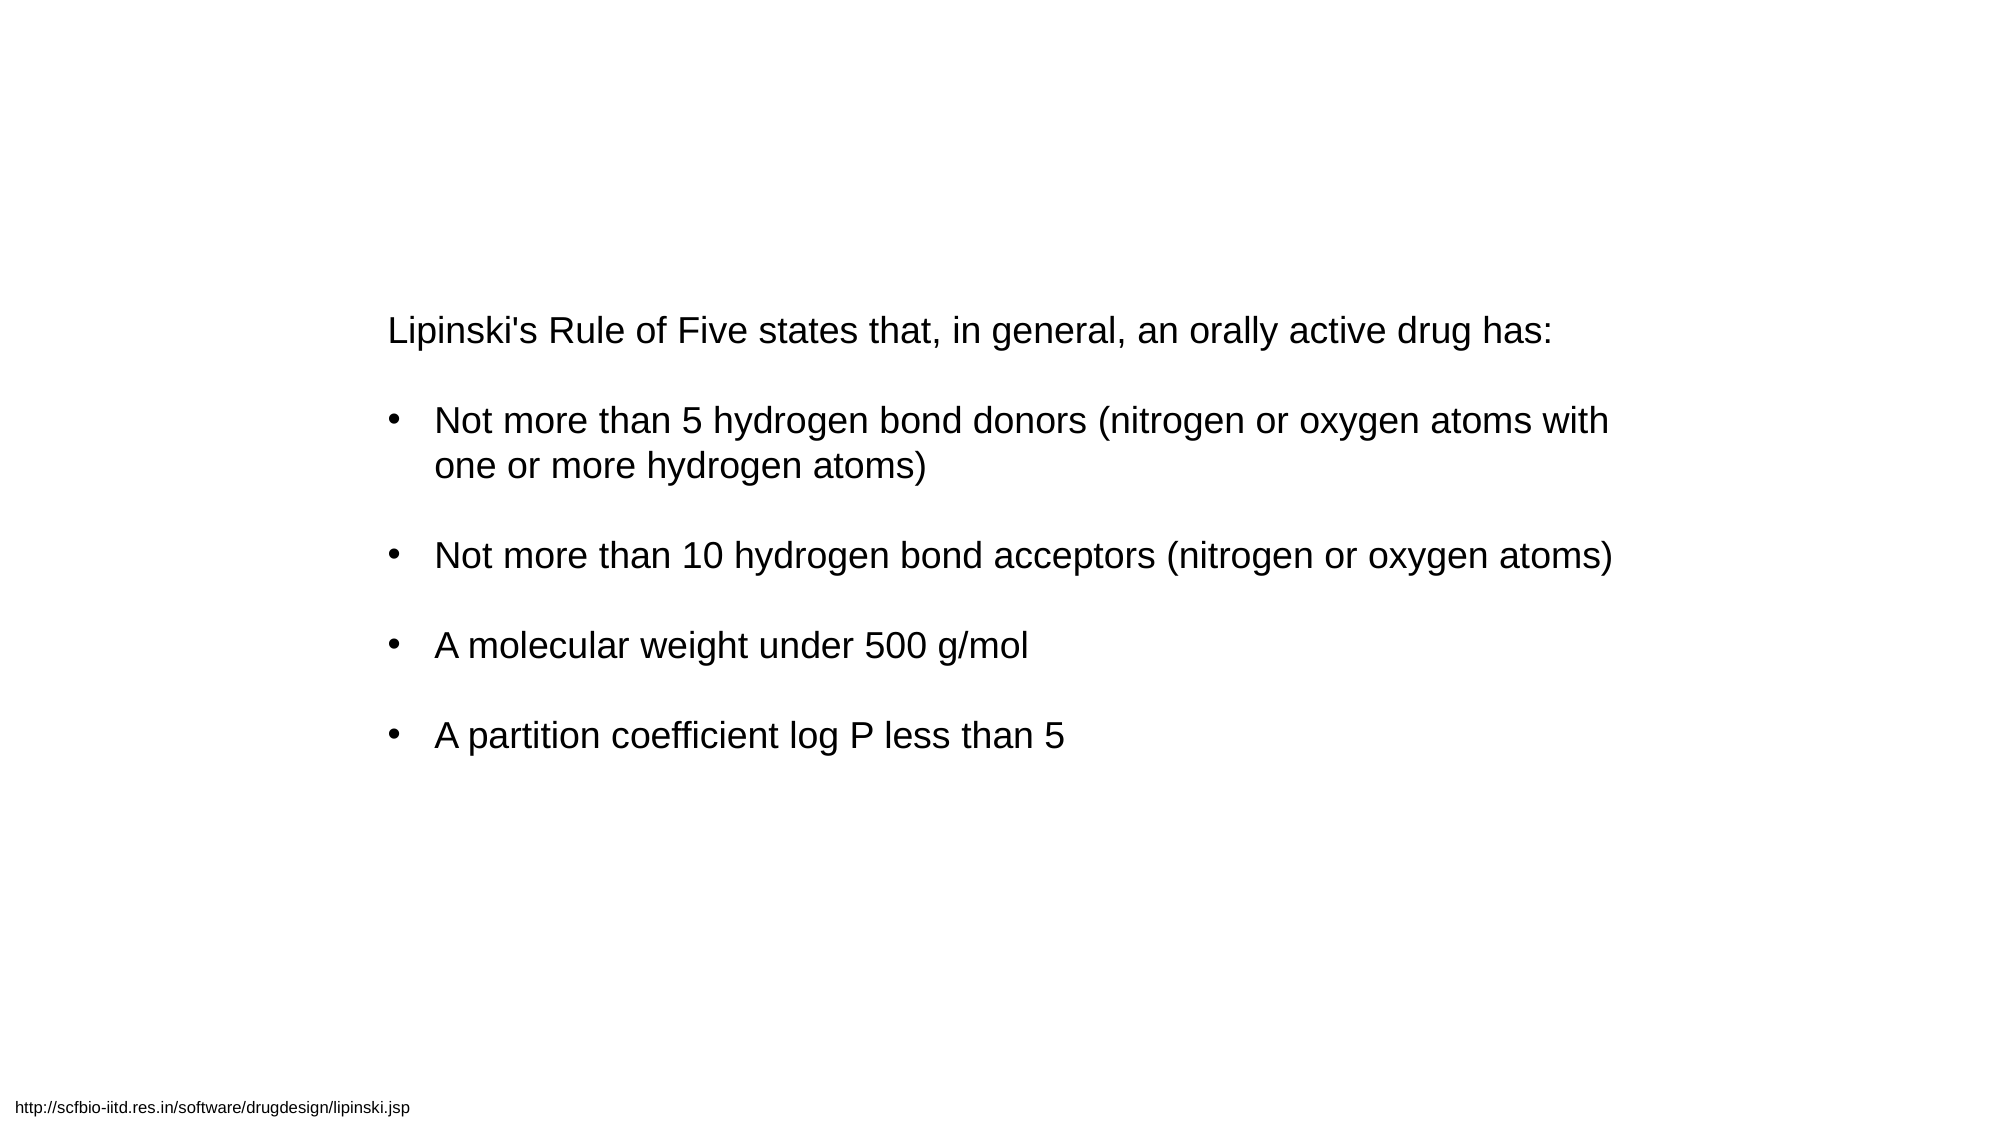

Lipinski's Rule of Five states that, in general, an orally active drug has:

Not more than 5 hydrogen bond donors (nitrogen or oxygen atoms with one or more hydrogen atoms)

Not more than 10 hydrogen bond acceptors (nitrogen or oxygen atoms)

A molecular weight under 500 g/mol

A partition coefficient log P less than 5
http://scfbio-iitd.res.in/software/drugdesign/lipinski.jsp